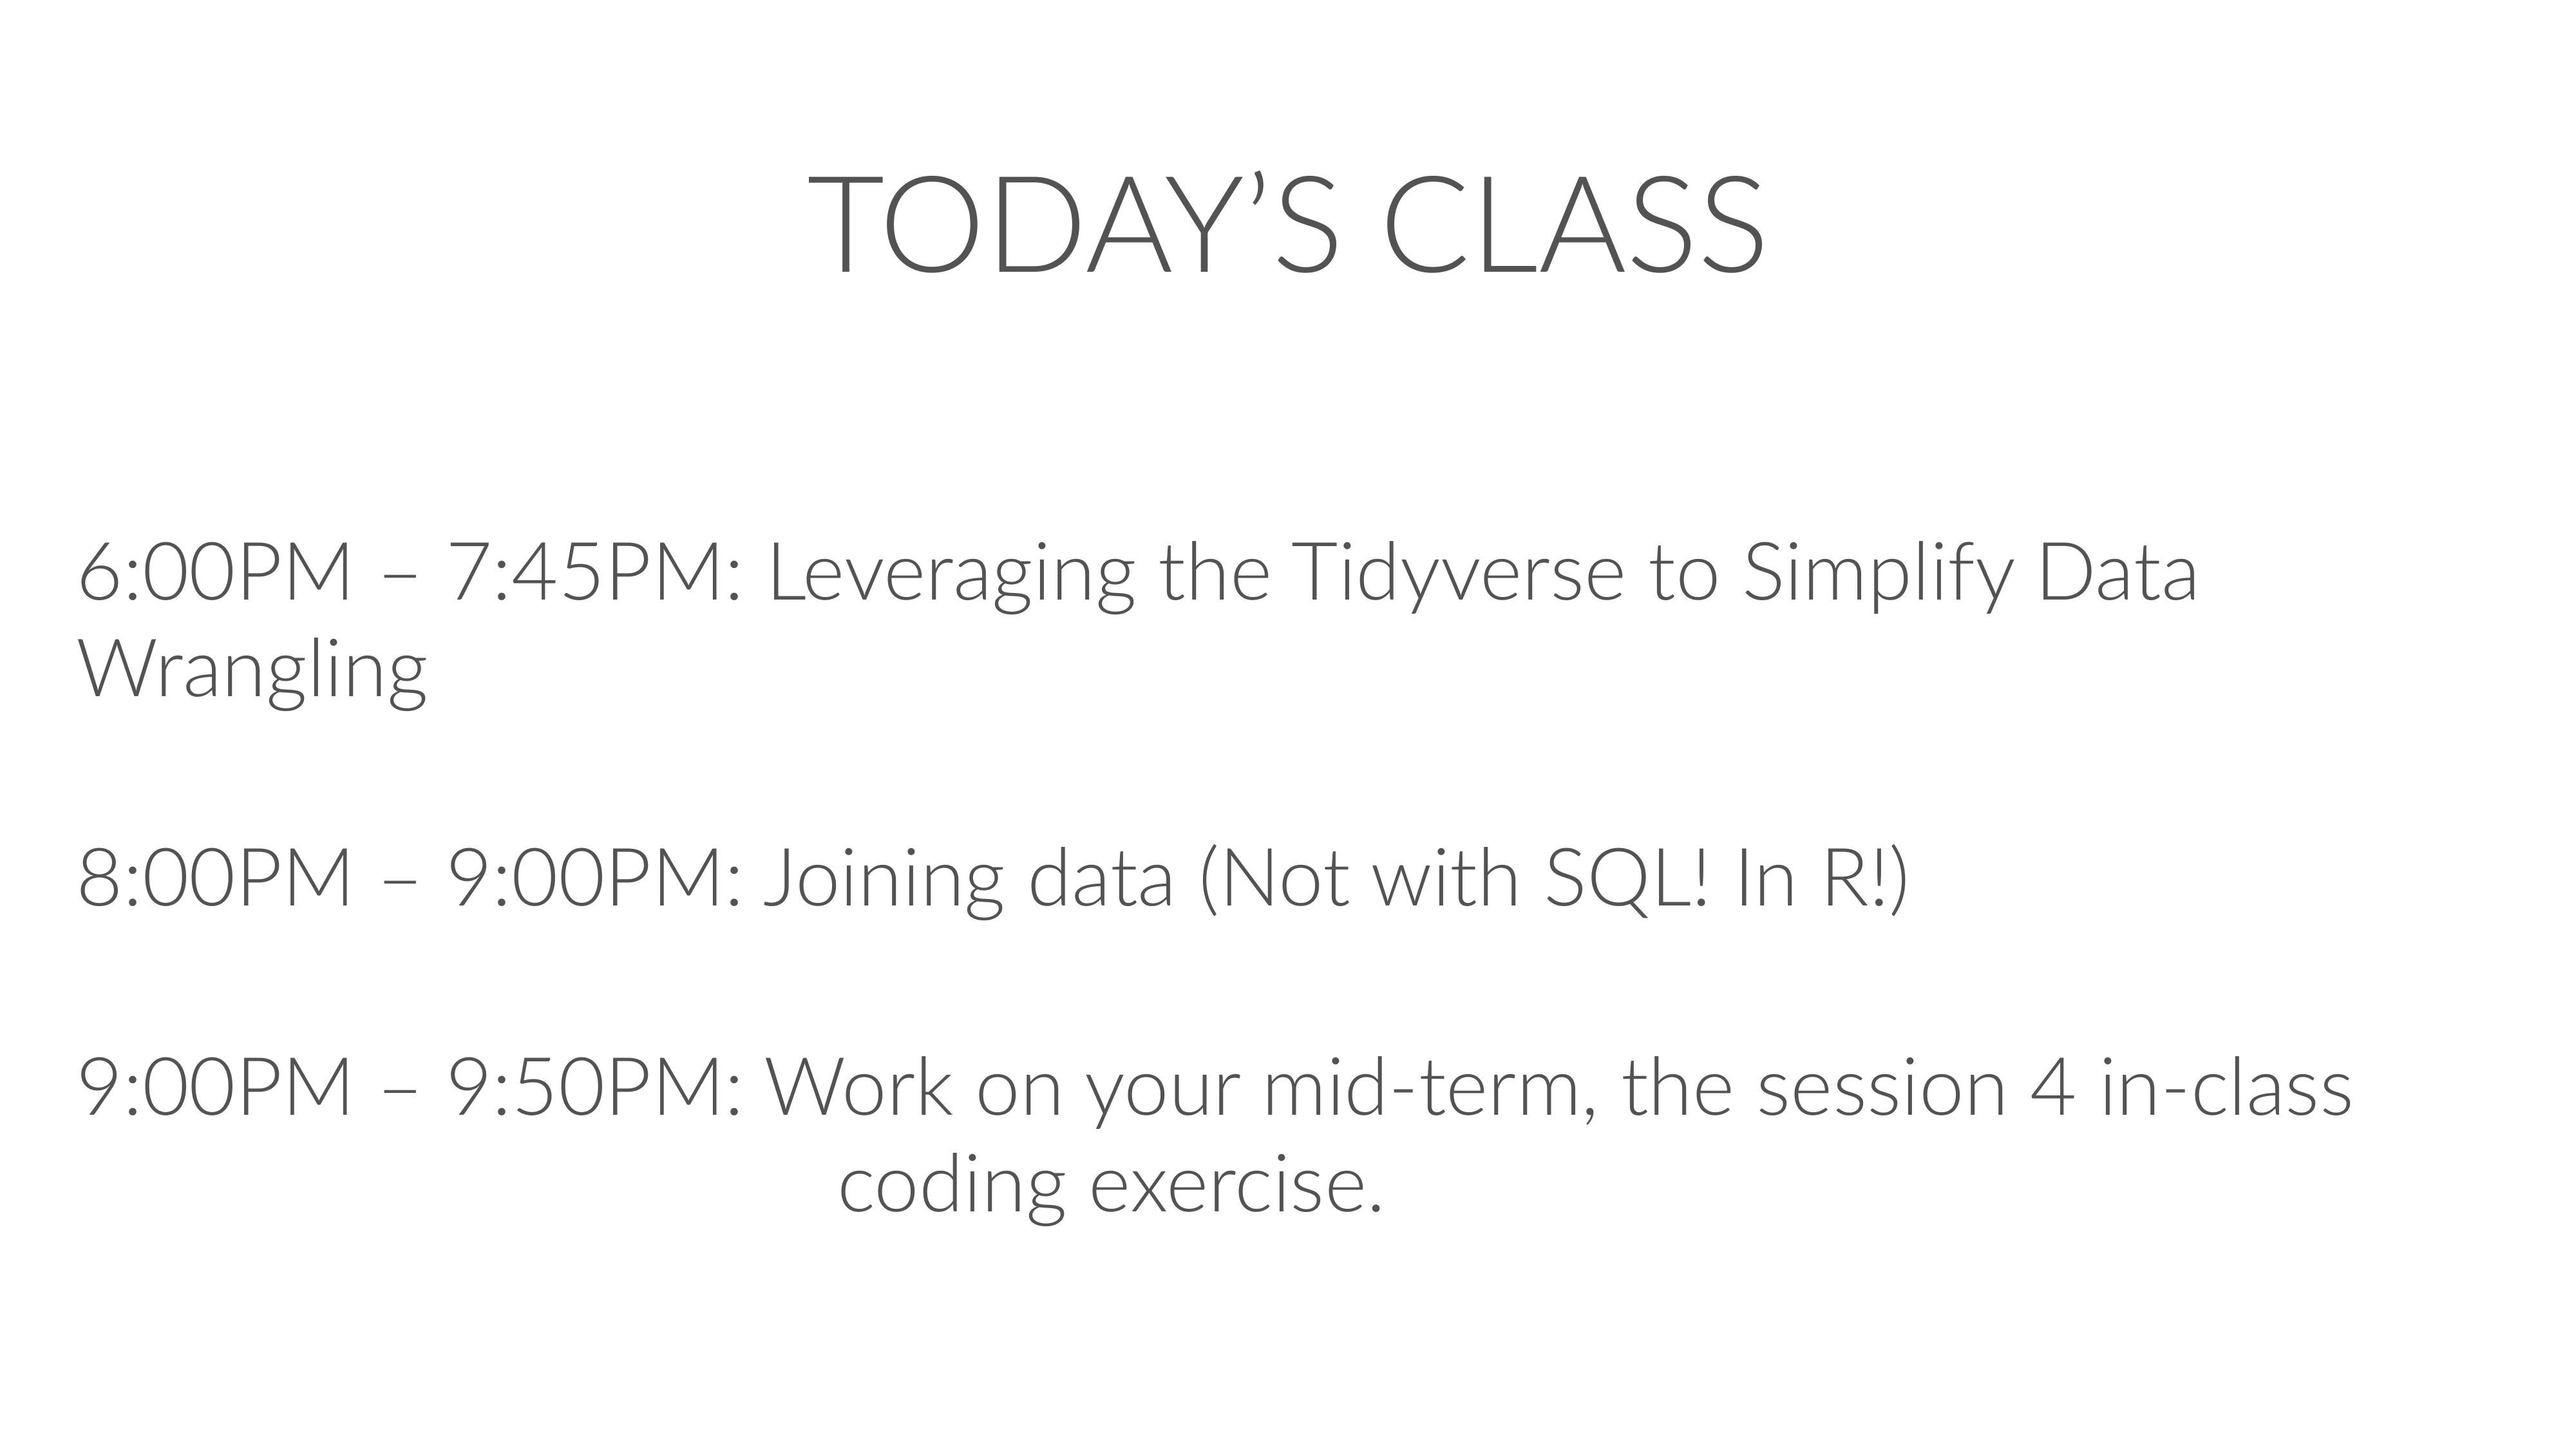

# Today’s Class
6:00PM – 7:45PM: Leveraging the Tidyverse to Simplify Data Wrangling

8:00PM – 9:00PM: Joining data (Not with SQL! In R!)

9:00PM – 9:50PM: Work on your mid-term, the session 4 in-class coding exercise.